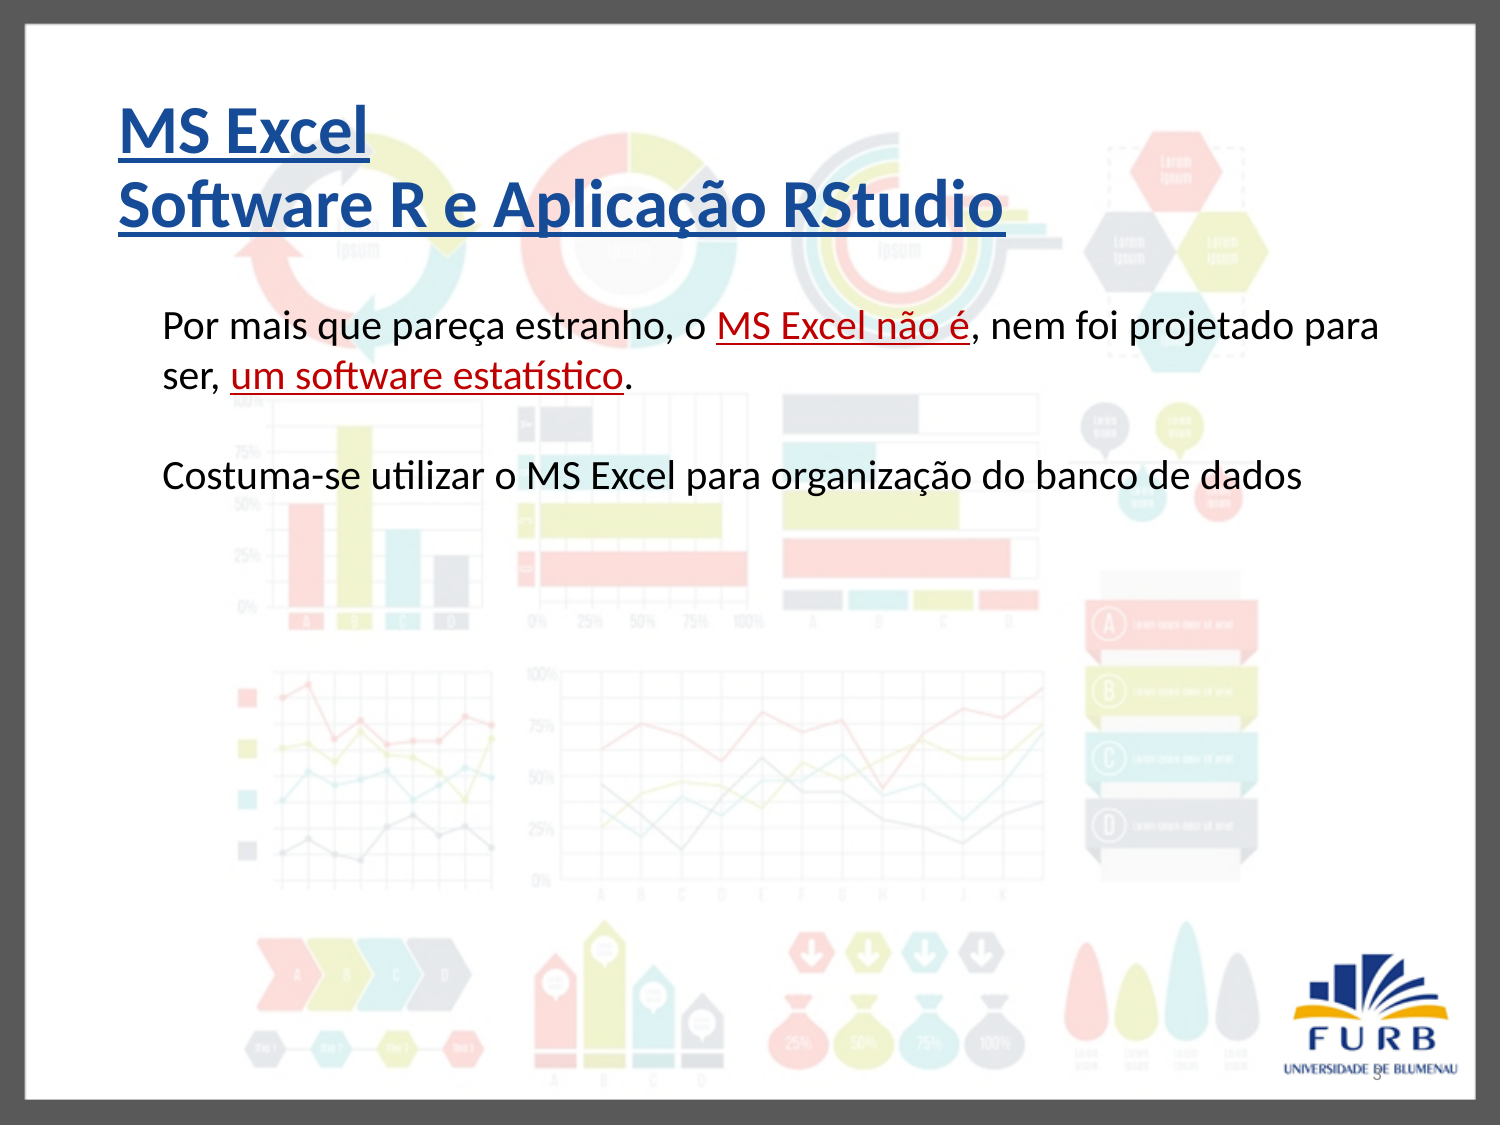

# MS Excel Software R e Aplicação RStudio
Por mais que pareça estranho, o MS Excel não é, nem foi projetado para ser, um software estatístico.

Costuma-se utilizar o MS Excel para organização do banco de dados
3